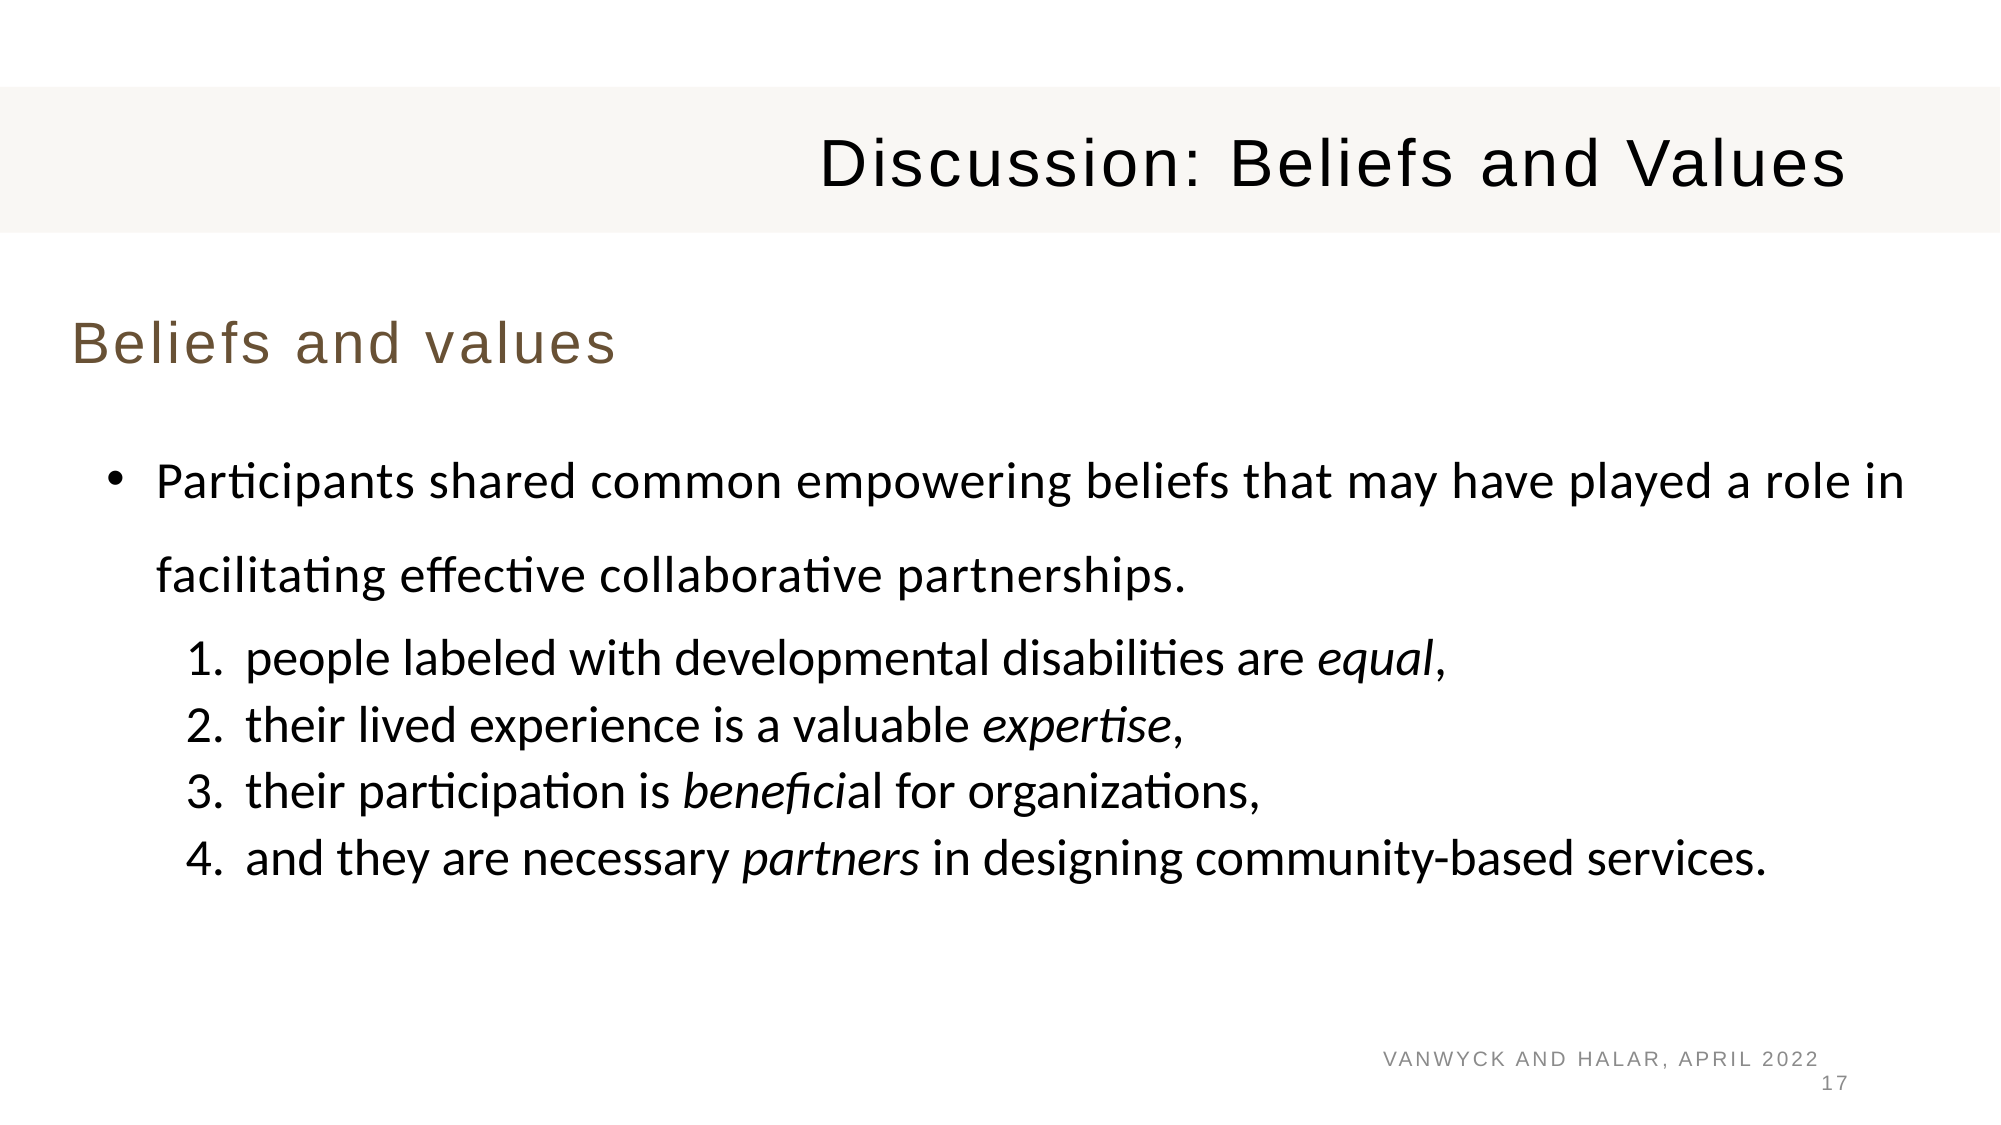

# Discussion: Beliefs and Values
Beliefs and values
Participants shared common empowering beliefs that may have played a role in facilitating effective collaborative partnerships.
people labeled with developmental disabilities are equal,
their lived experience is a valuable expertise,
their participation is beneficial for organizations,
and they are necessary partners in designing community-based services.

Vanwyck and Halar, April 2022   17